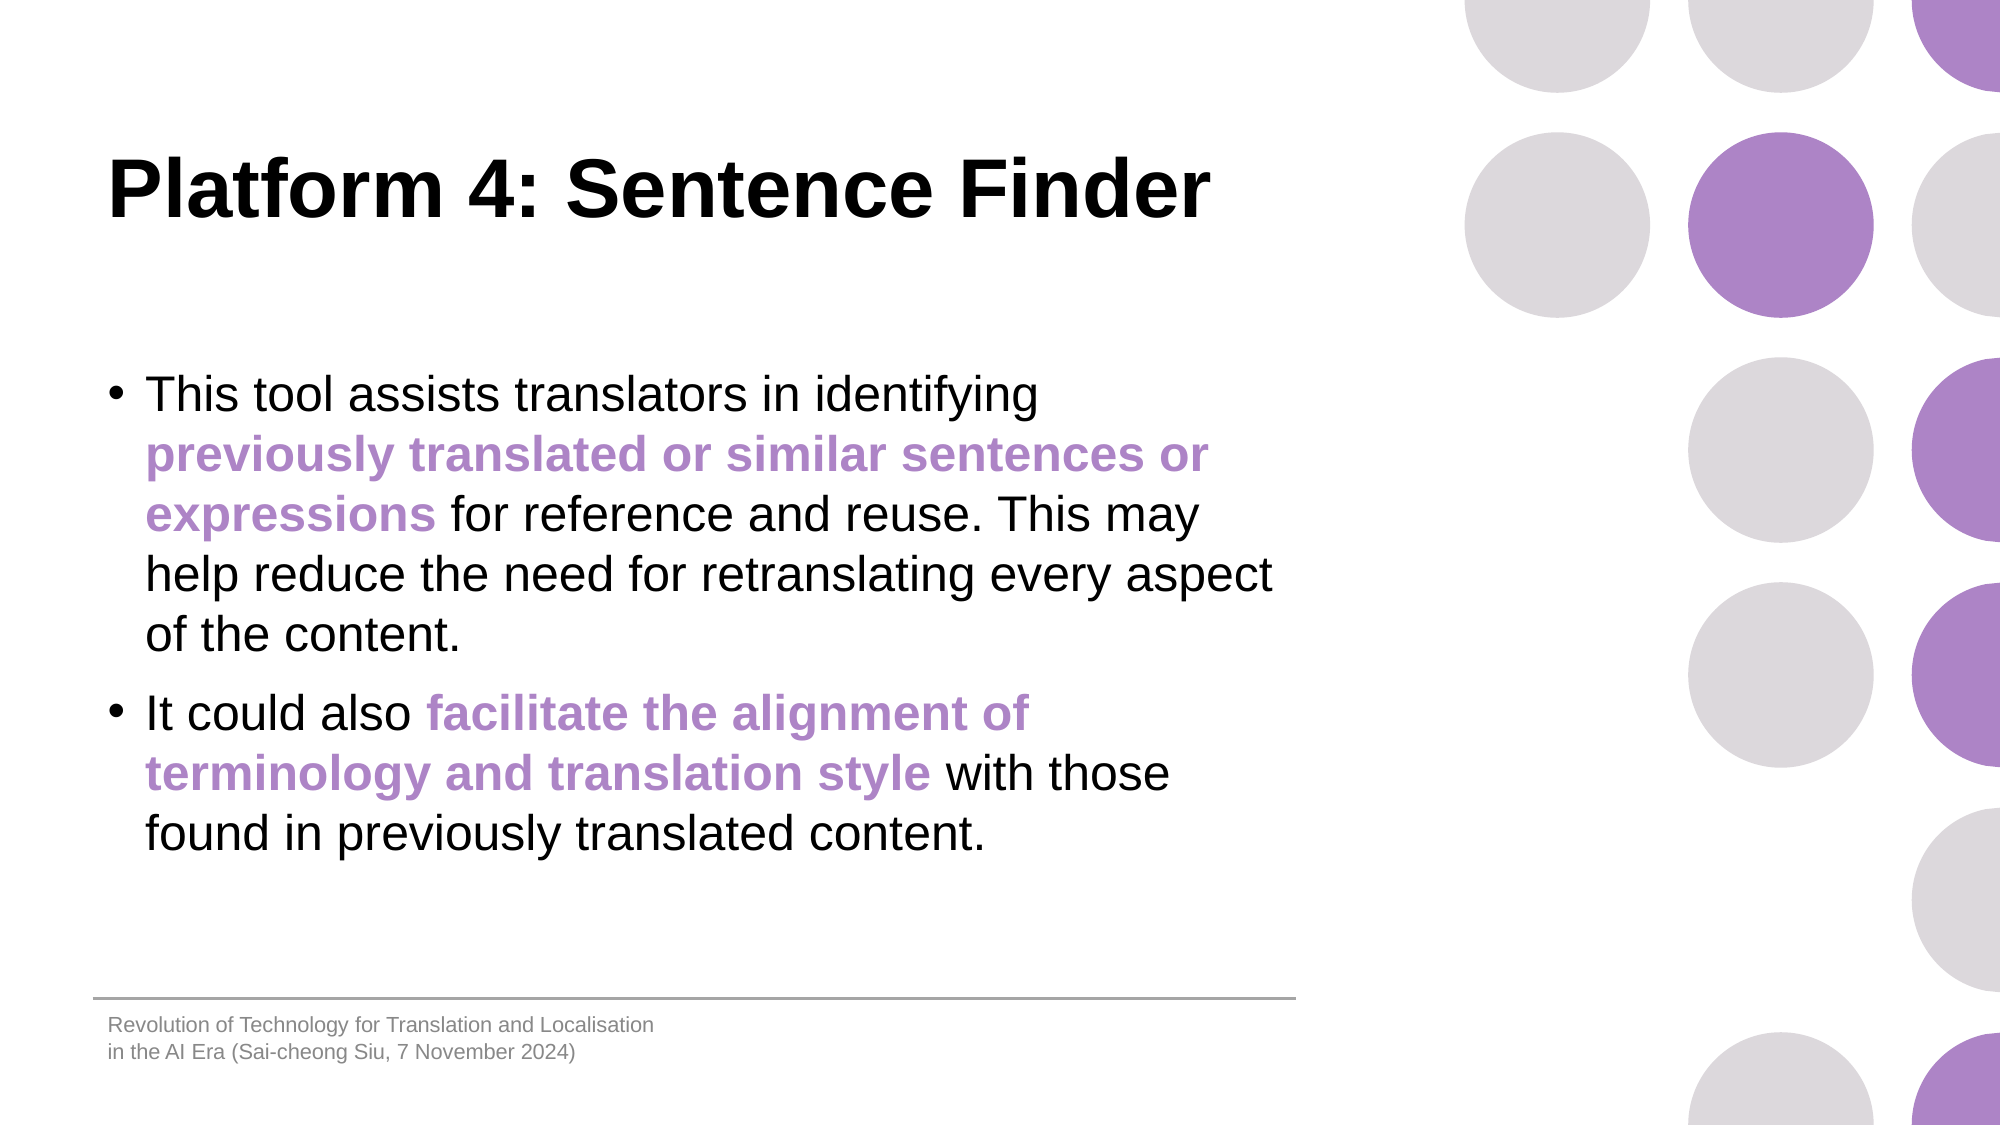

# Platform 4: Sentence Finder
This tool assists translators in identifying previously translated or similar sentences or expressions for reference and reuse. This may help reduce the need for retranslating every aspect of the content.
It could also facilitate the alignment of terminology and translation style with those found in previously translated content.
Revolution of Technology for Translation and Localisation in the AI Era (Sai-cheong Siu, 7 November 2024)